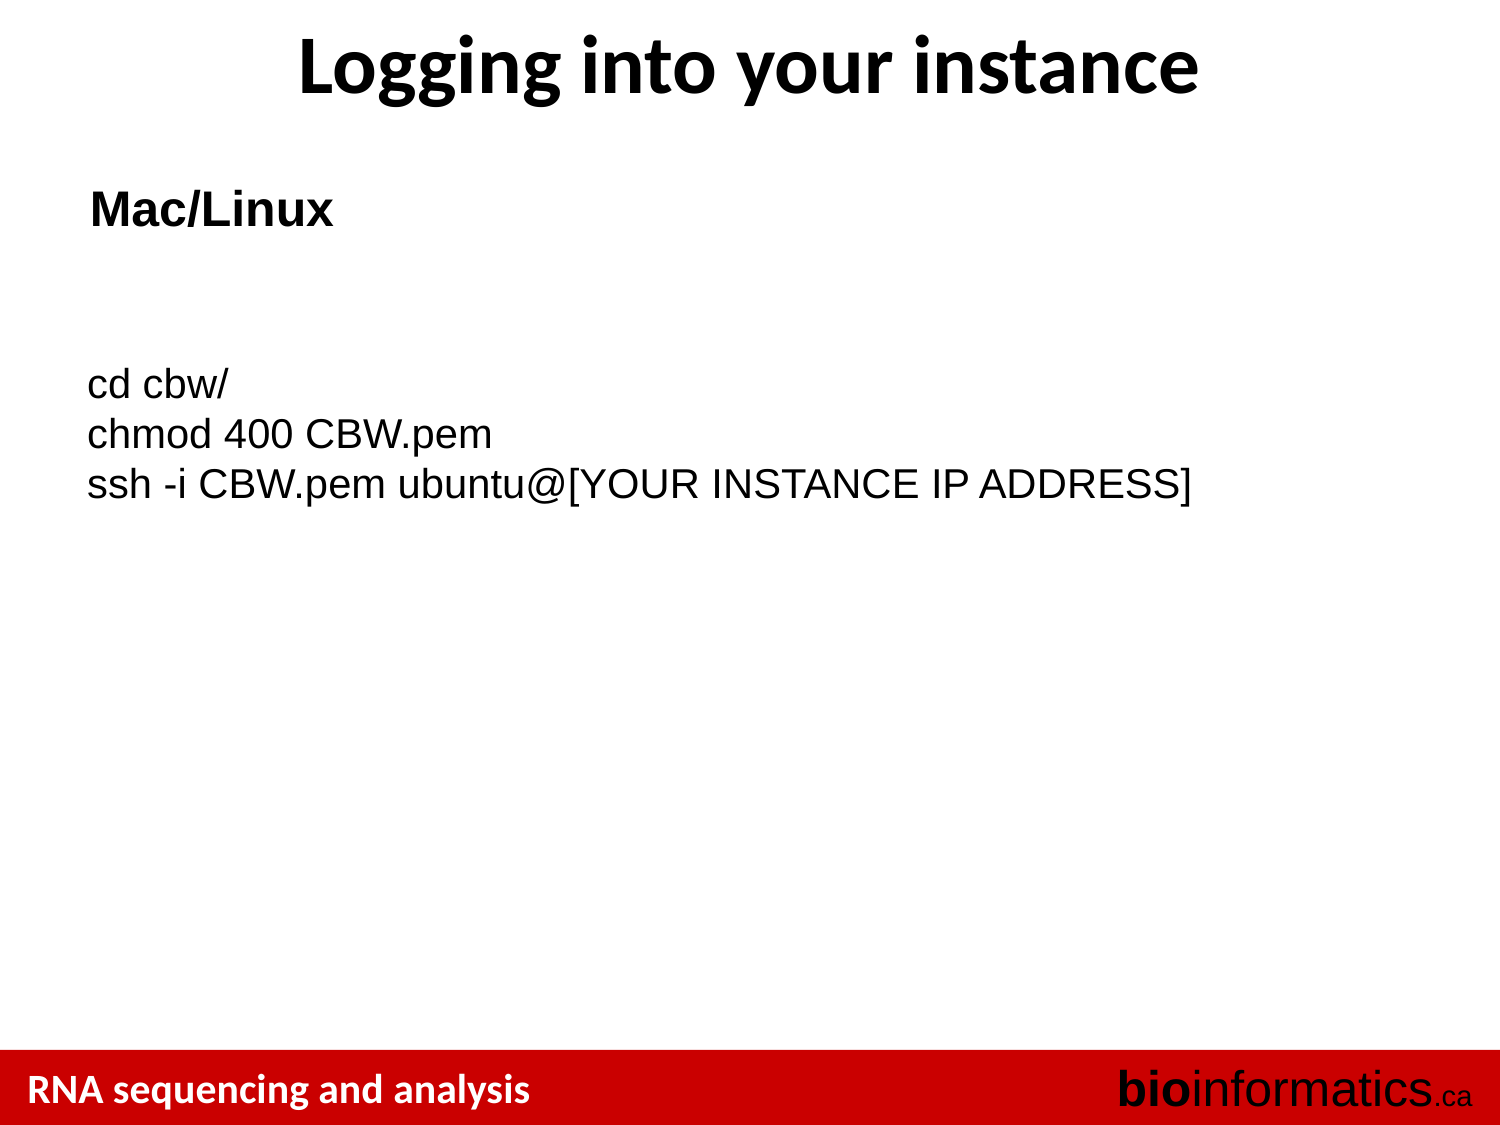

# Logging into your instance
Mac/Linux
cd cbw/
chmod 400 CBW.pem
ssh -i CBW.pem ubuntu@[YOUR INSTANCE IP ADDRESS]